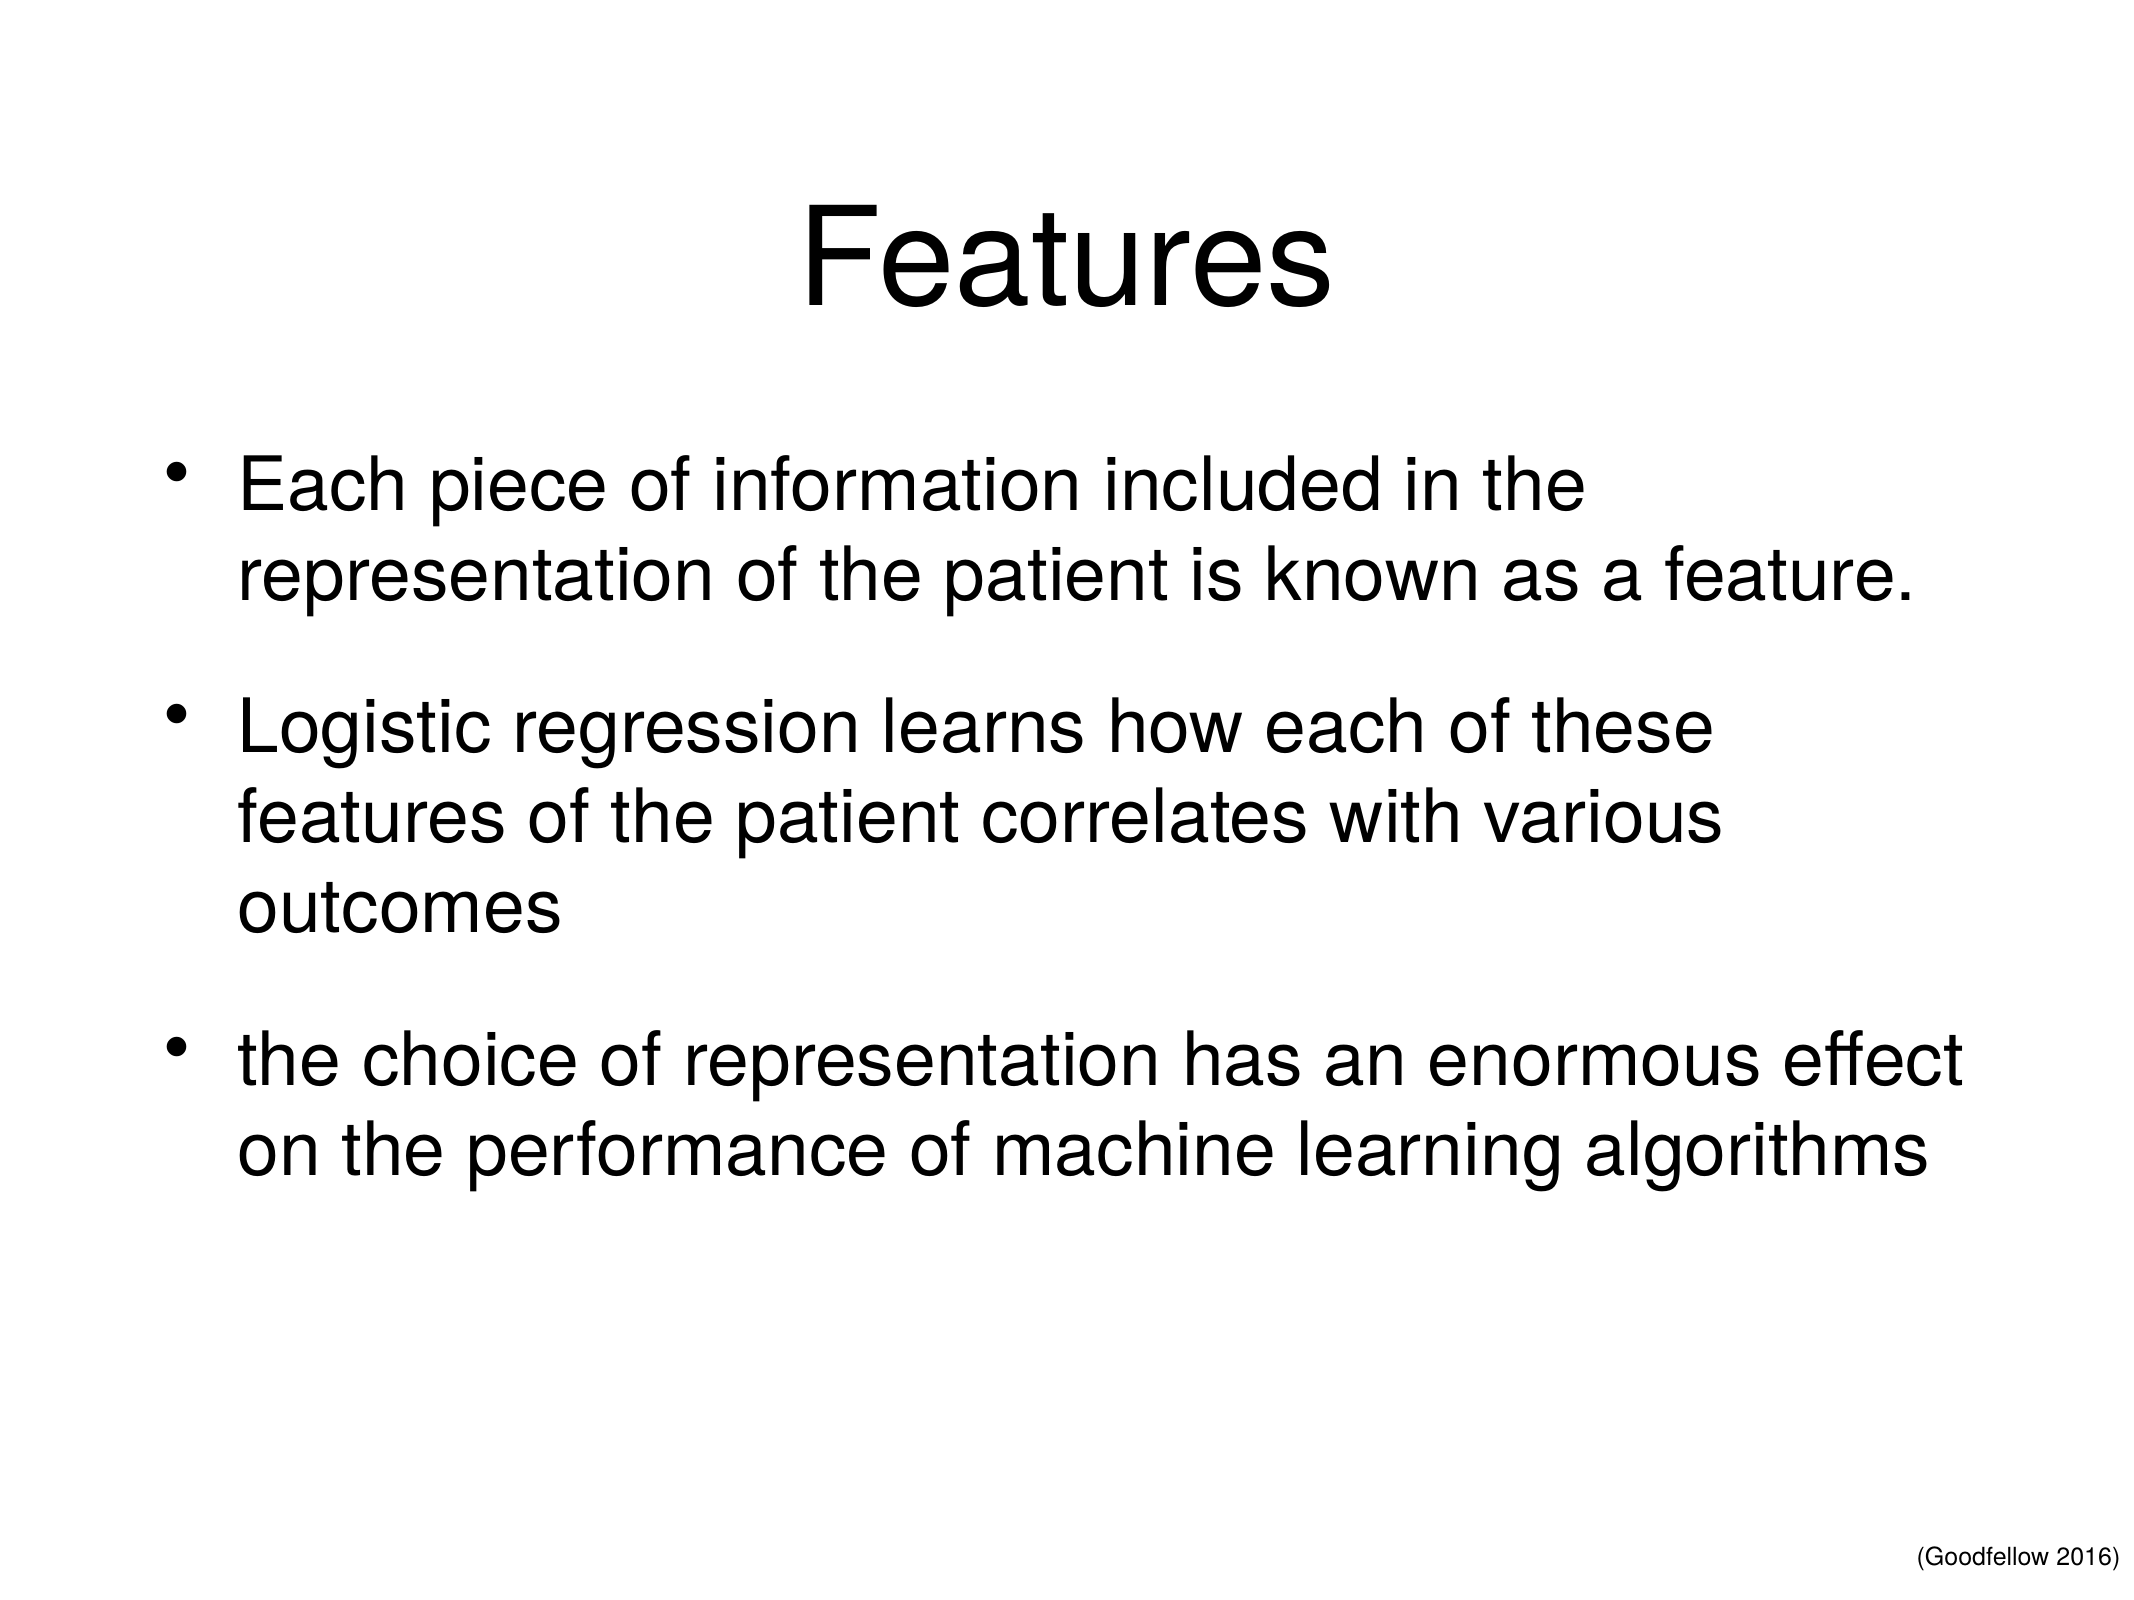

# Features
Each piece of information included in the representation of the patient is known as a feature.
Logistic regression learns how each of these features of the patient correlates with various outcomes
the choice of representation has an enormous effect on the performance of machine learning algorithms